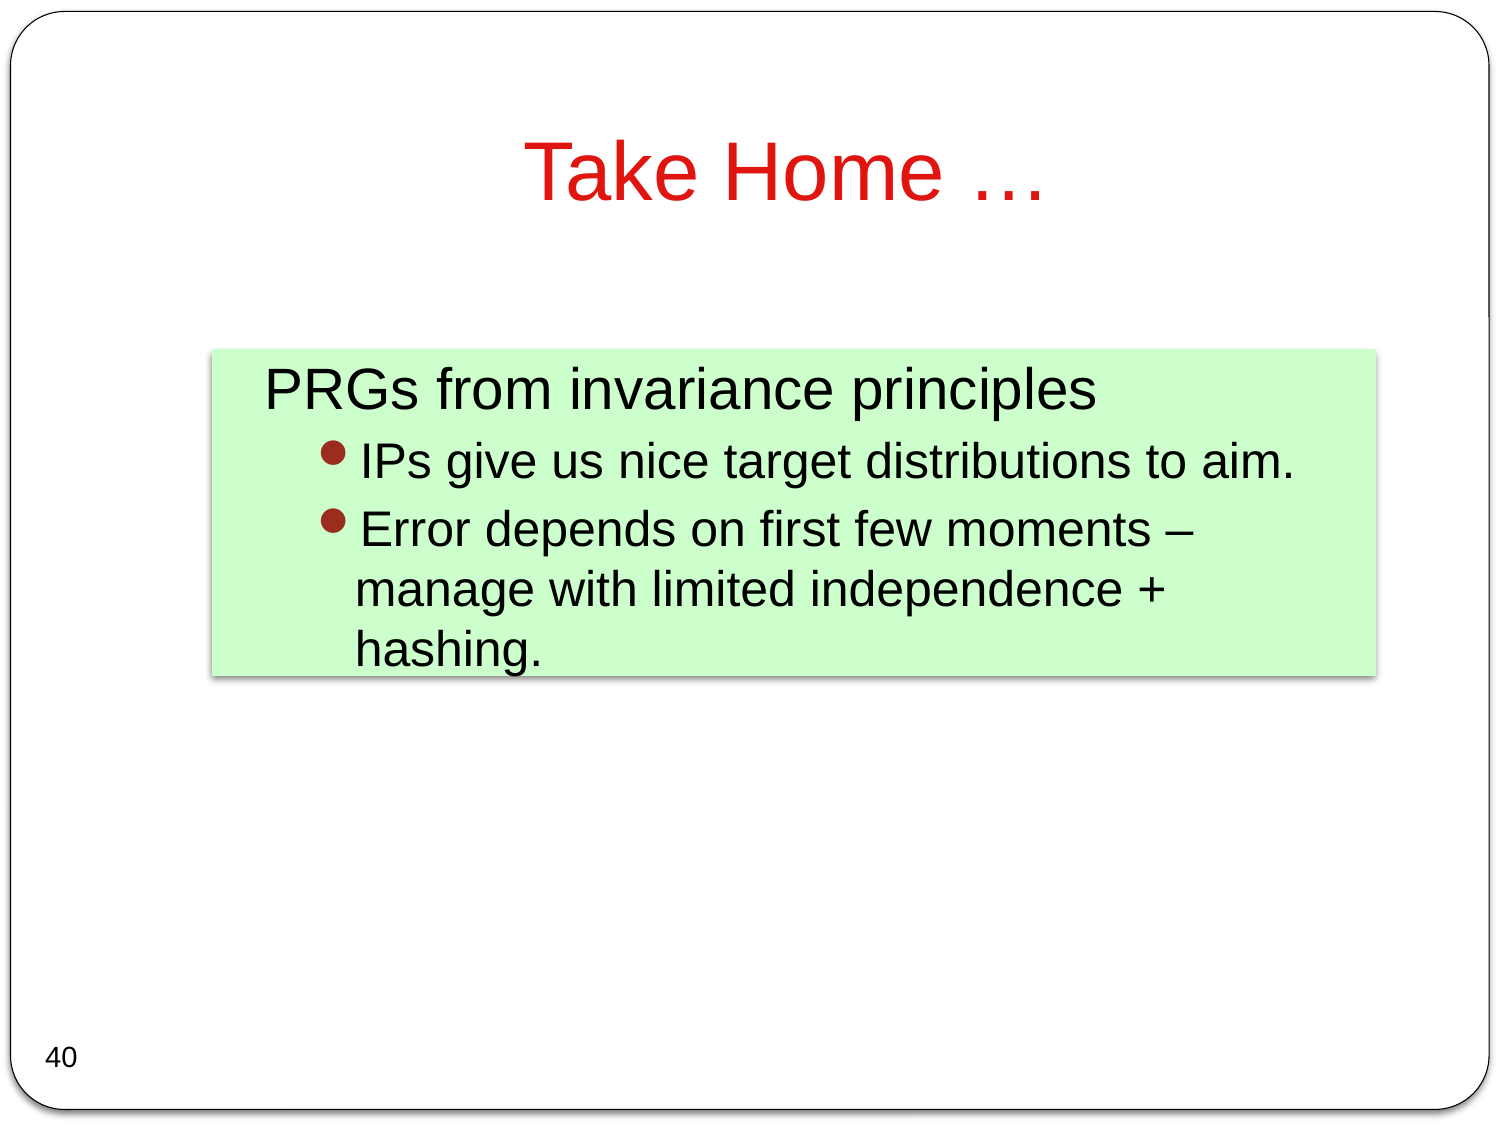

# Take Home …
PRGs from invariance principles
IPs give us nice target distributions to aim.
Error depends on first few moments – manage with limited independence + hashing.

40